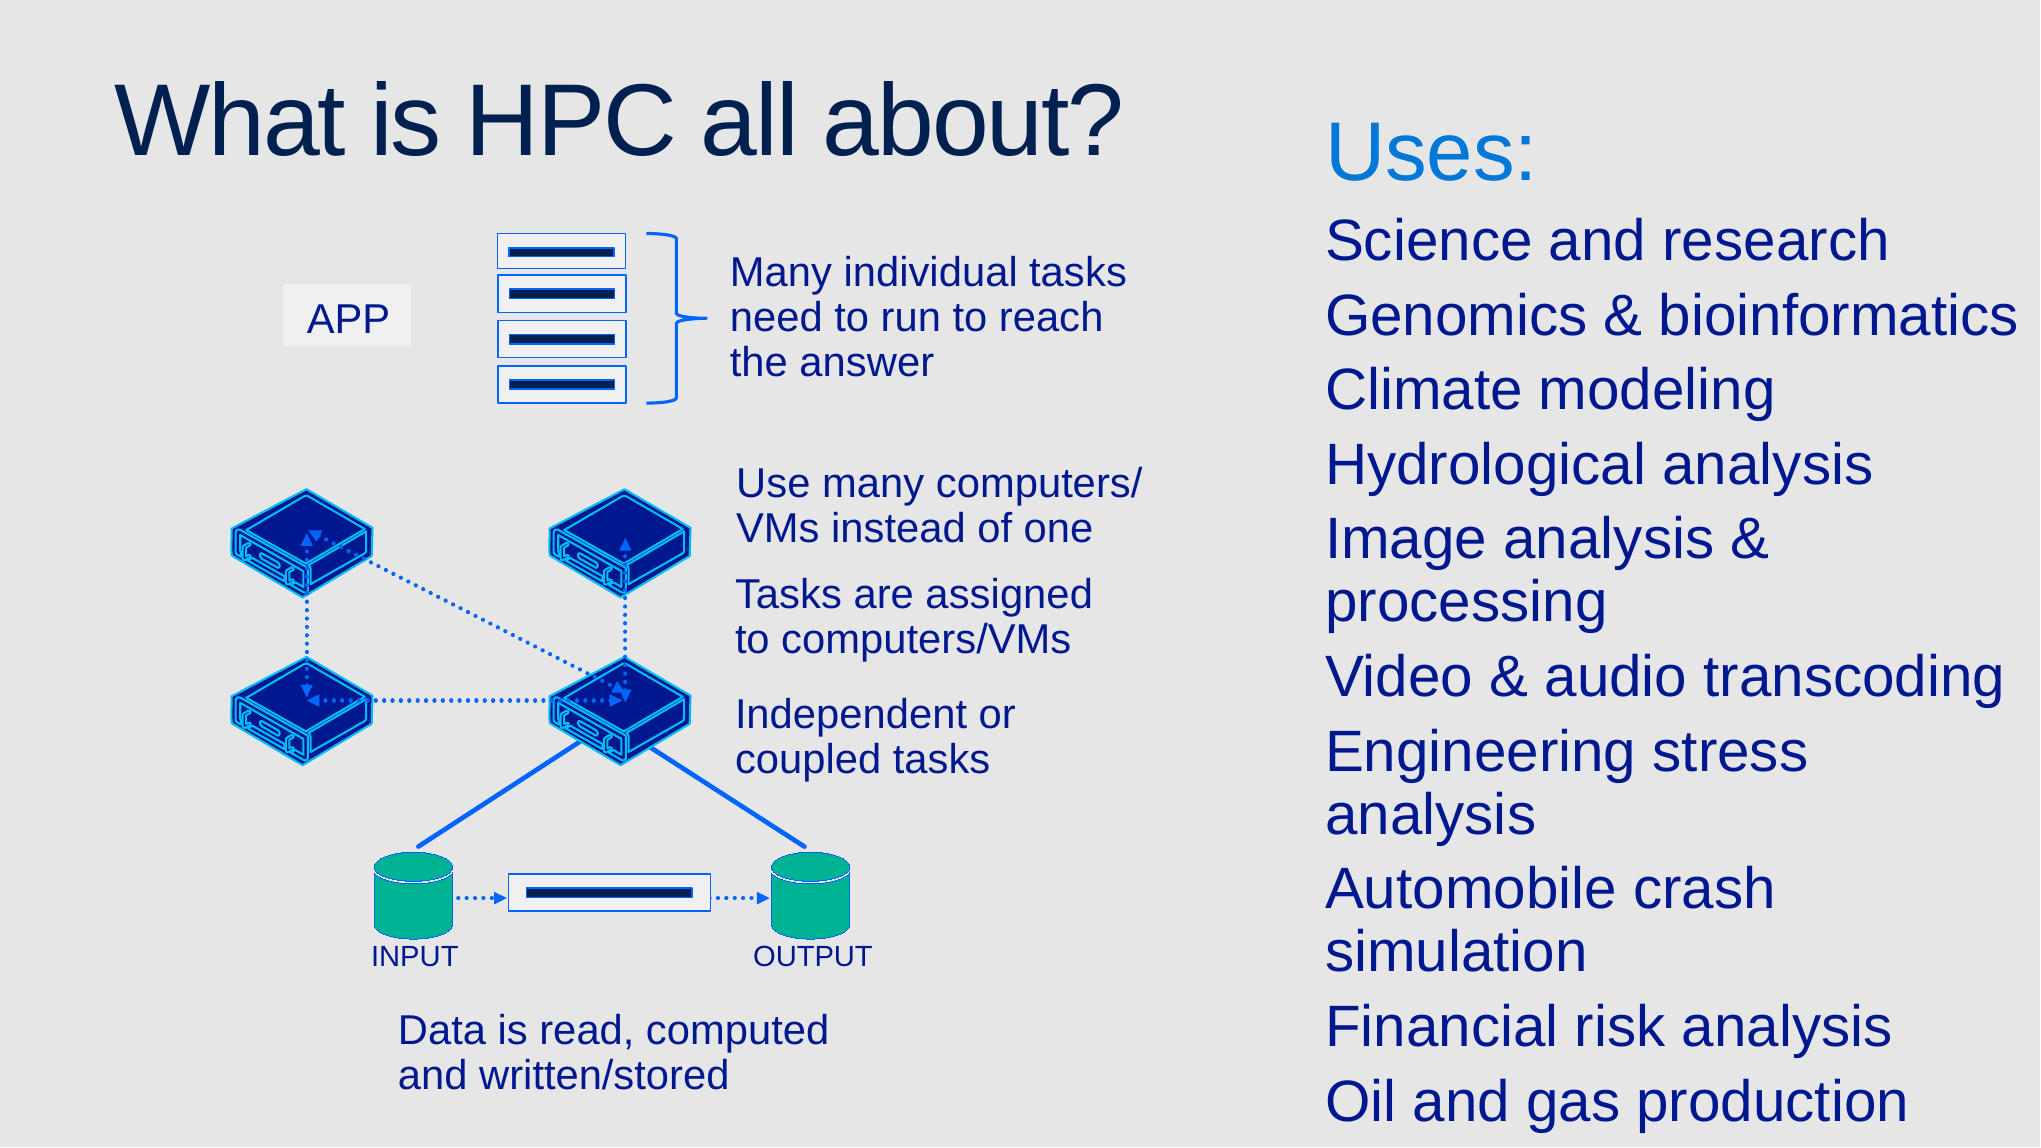

What is HPC all about?
Uses:
Science and research
Genomics & bioinformatics
Climate modeling
Hydrological analysis
Image analysis & processing
Video & audio transcoding
Engineering stress analysis
Automobile crash simulation
Financial risk analysis
Oil and gas production
... and much more!
Many individual tasks need to run to reach the answer

APP

Use many computers/ VMs instead of one

Tasks are assigned
to computers/VMs
Independent or coupled tasks

INPUT
OUTPUT
Data is read, computed and written/stored